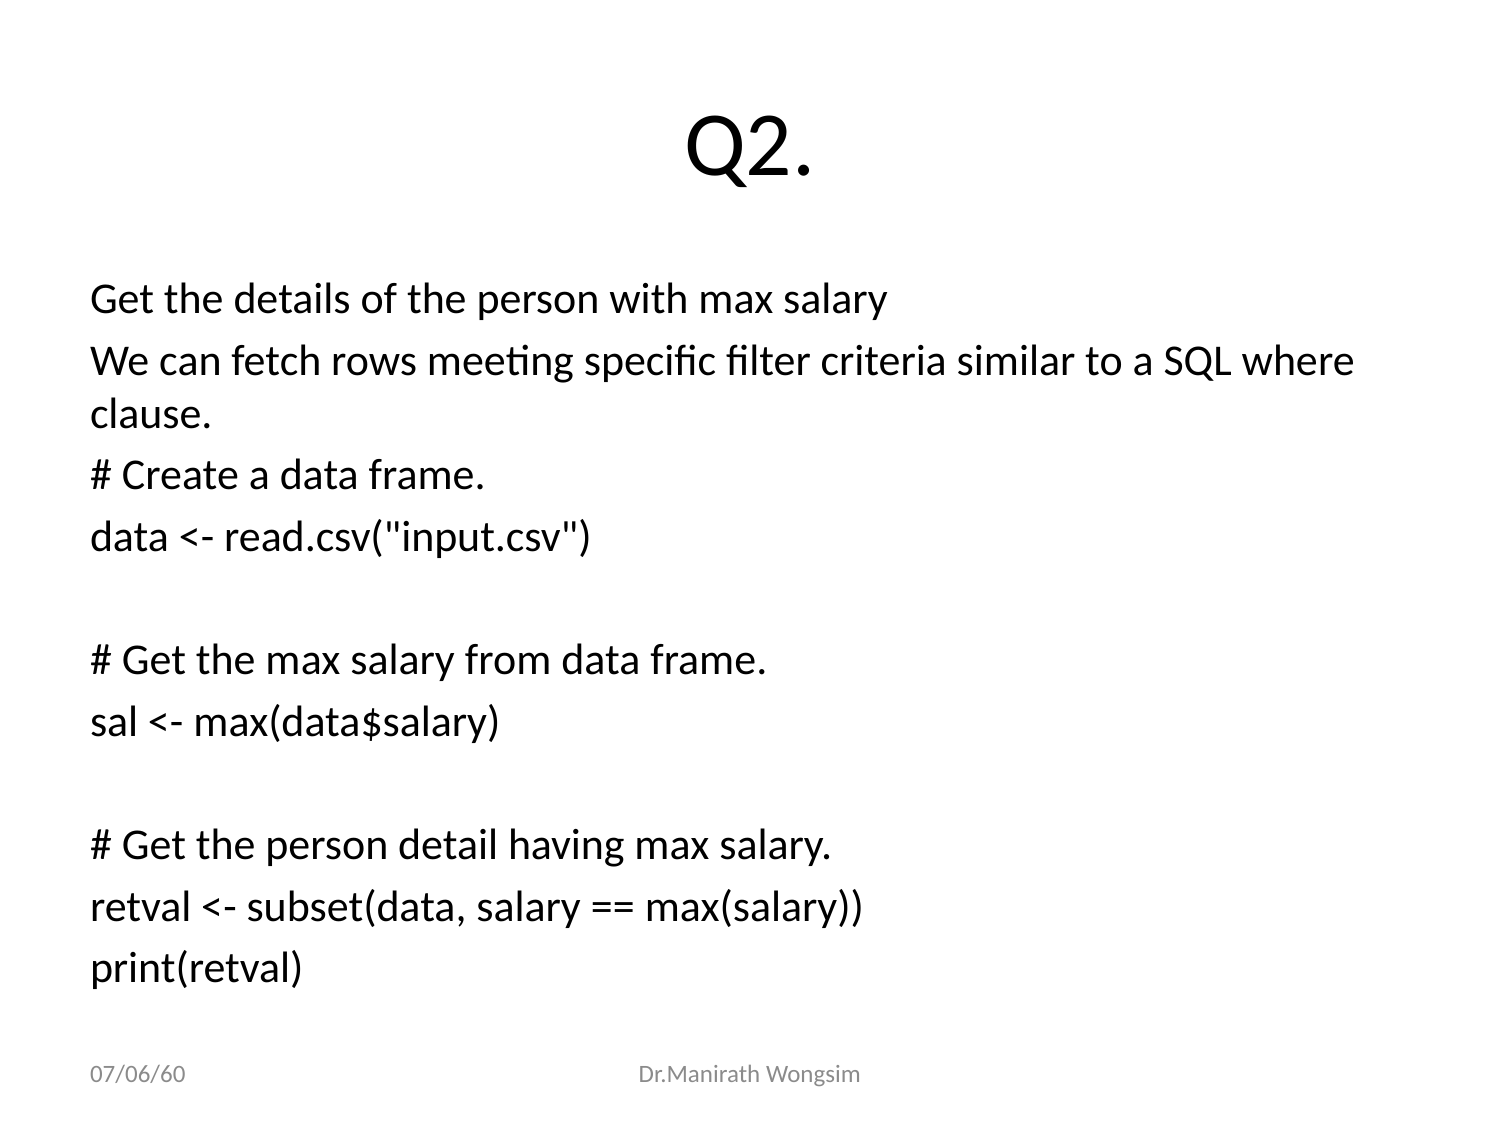

# Q2.
Get the details of the person with max salary
We can fetch rows meeting specific filter criteria similar to a SQL where clause.
# Create a data frame.
data <- read.csv("input.csv")

# Get the max salary from data frame.
sal <- max(data$salary)

# Get the person detail having max salary.
retval <- subset(data, salary == max(salary))
print(retval)

07/06/60
Dr.Manirath Wongsim